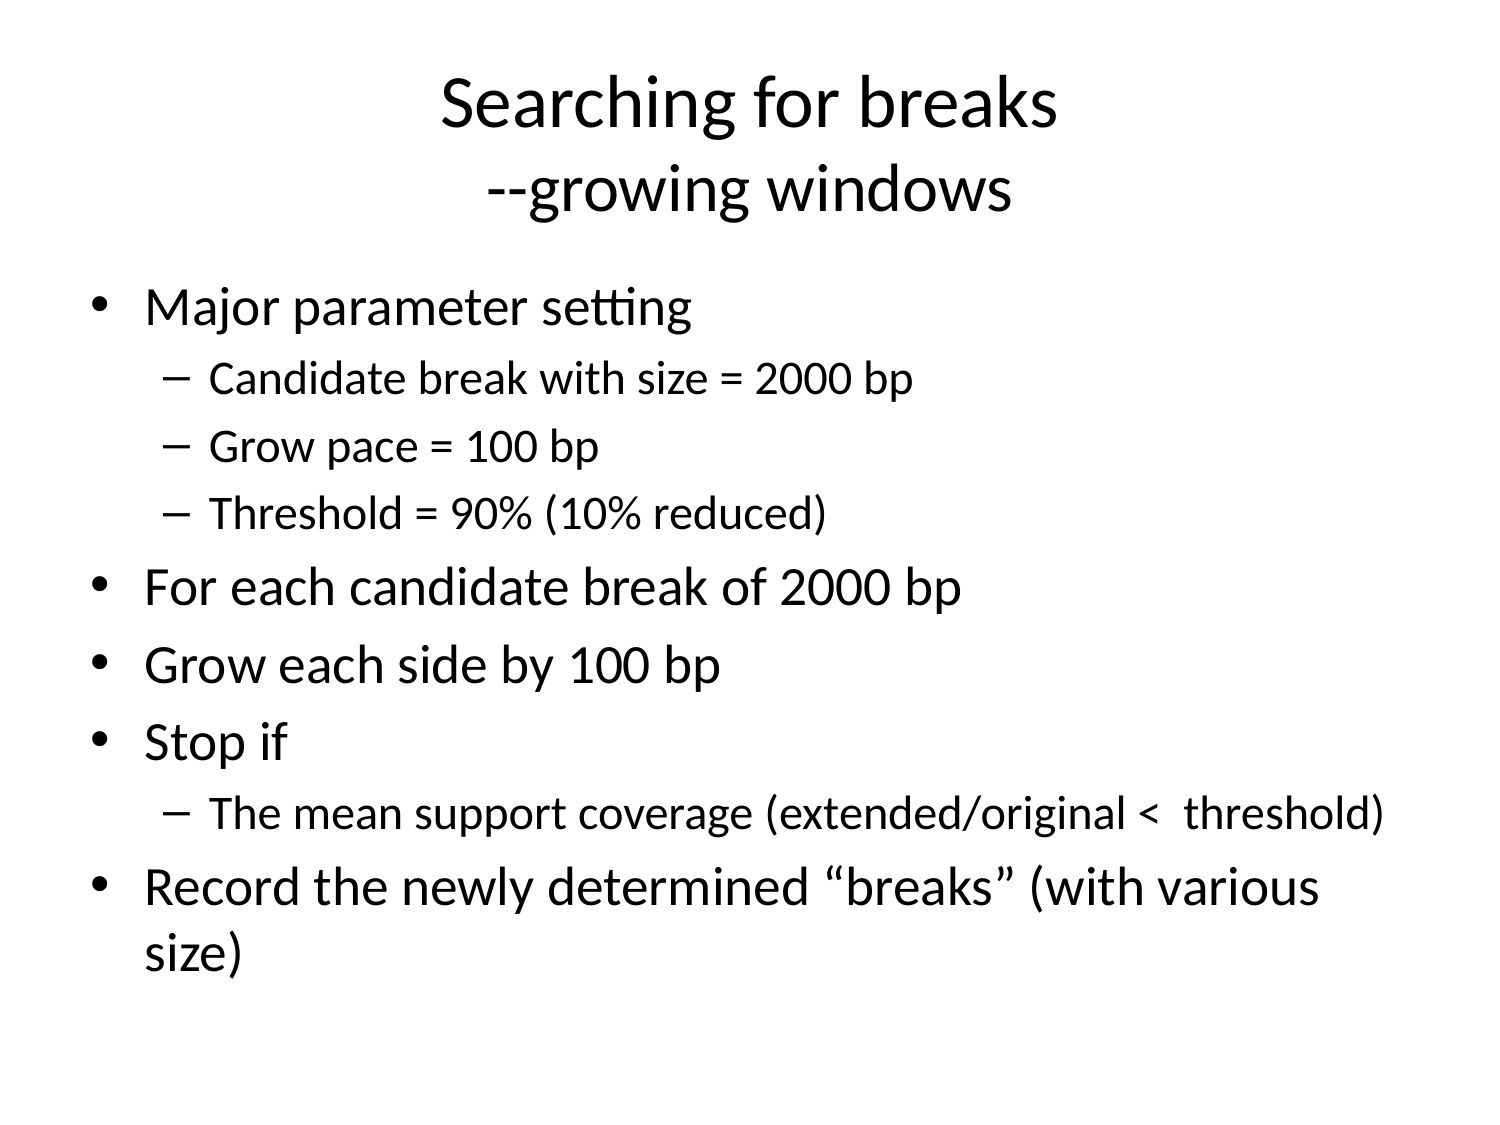

# Searching for breaks --growing windows
Major parameter setting
Candidate break with size = 2000 bp
Grow pace = 100 bp
Threshold = 90% (10% reduced)
For each candidate break of 2000 bp
Grow each side by 100 bp
Stop if
The mean support coverage (extended/original <  threshold)
Record the newly determined “breaks” (with various size)